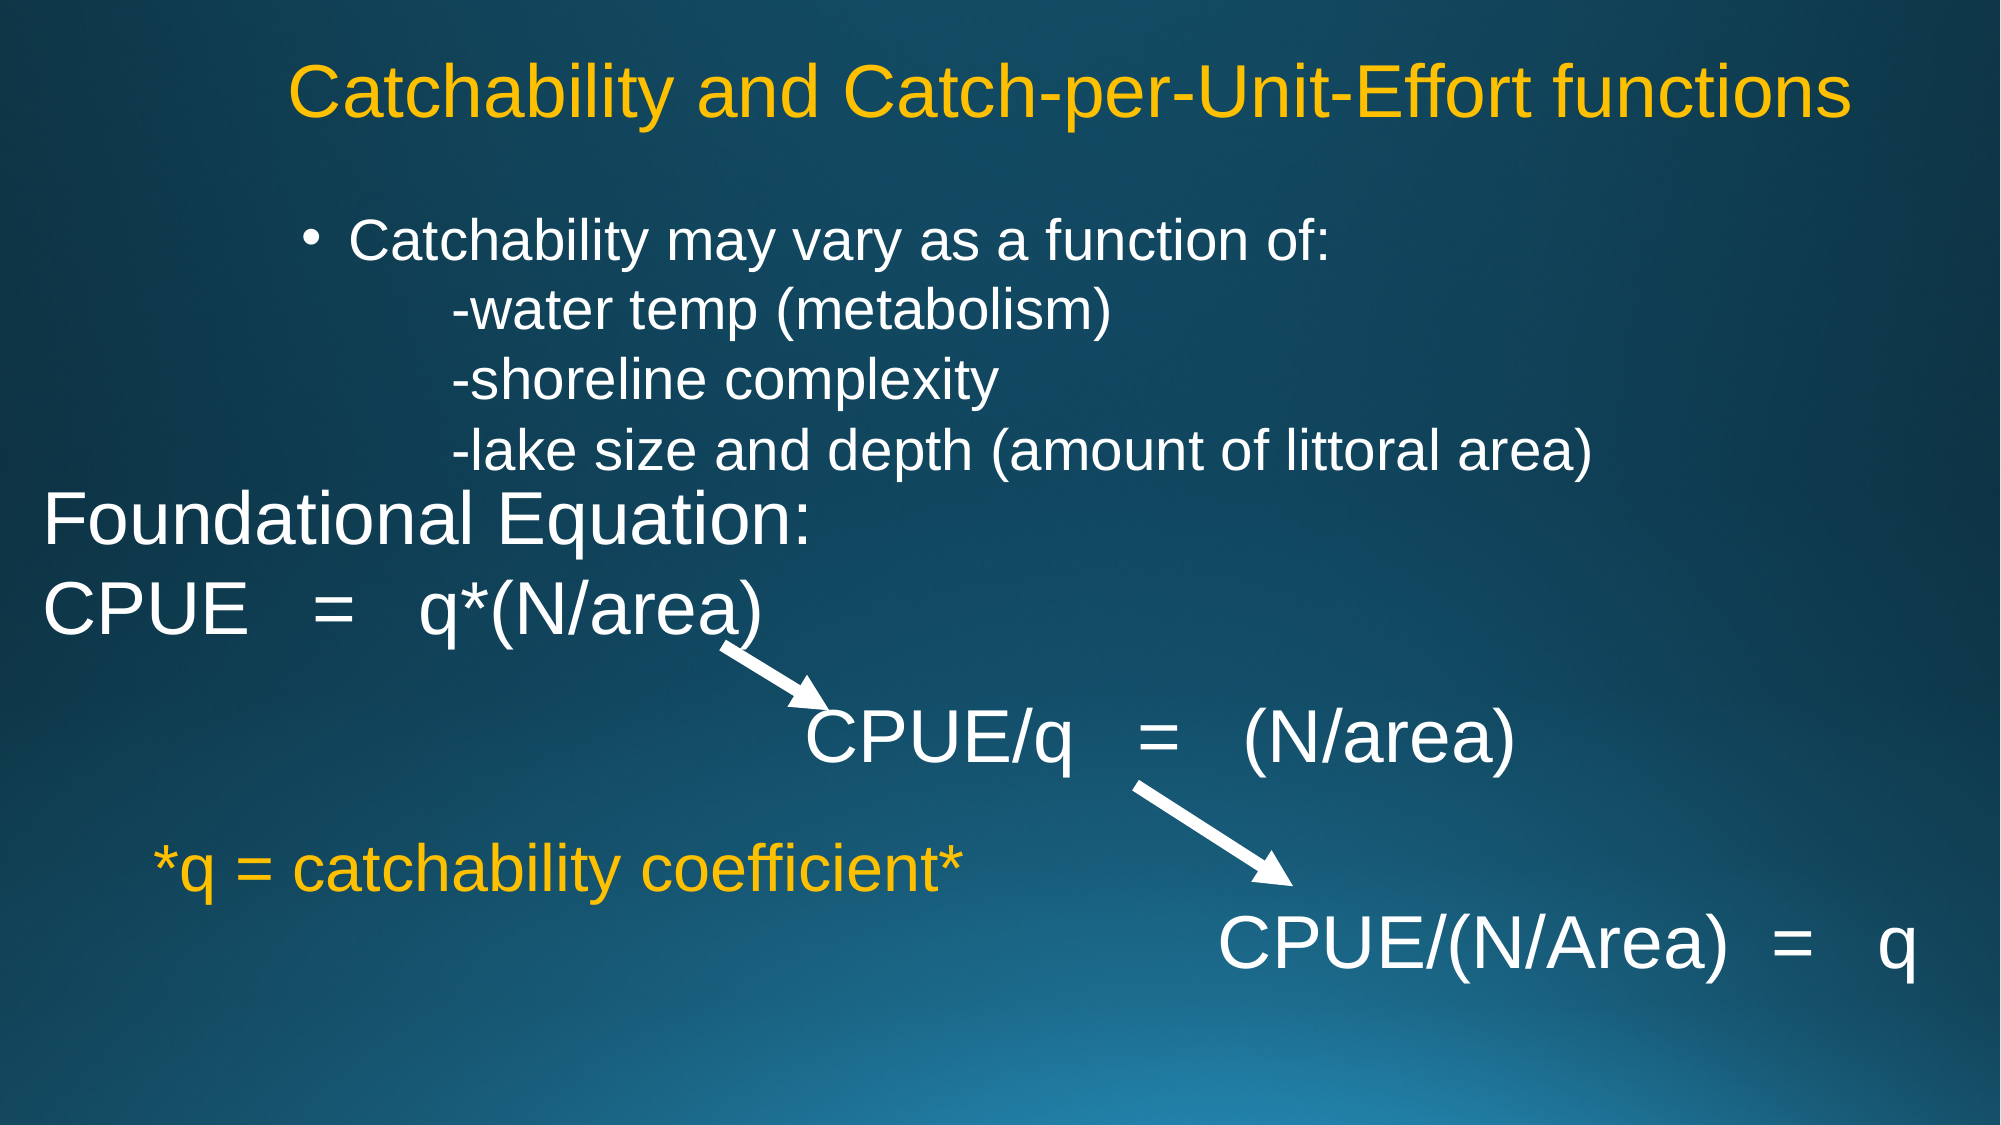

Catchability and Catch-per-Unit-Effort functions
Catchability may vary as a function of:
	-water temp (metabolism)
	-shoreline complexity
	-lake size and depth (amount of littoral area)
Foundational Equation:
CPUE   =   q*(N/area)
CPUE/q   =   (N/area)
*q = catchability coefficient*
CPUE/(N/Area)  =   q